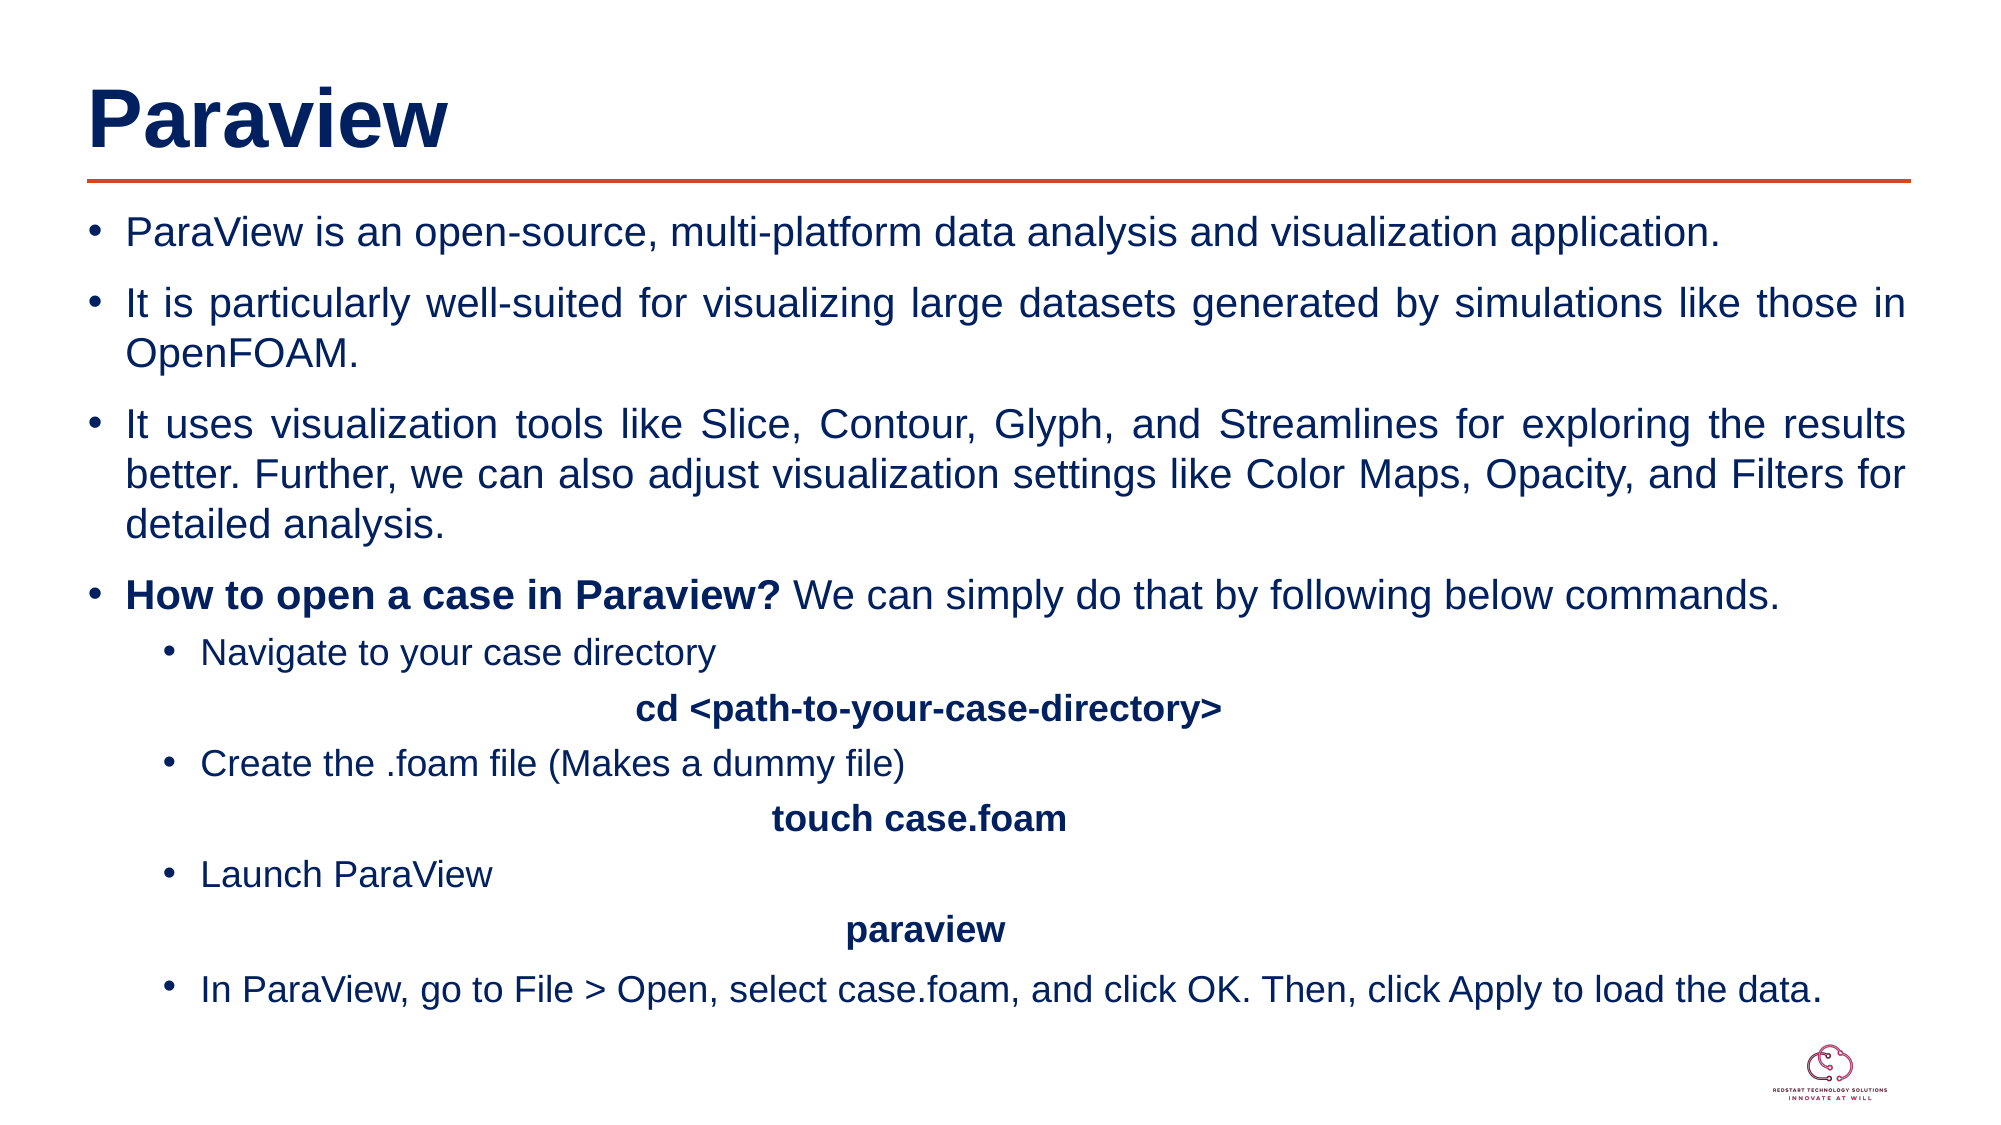

# Paraview
ParaView is an open-source, multi-platform data analysis and visualization application.
It is particularly well-suited for visualizing large datasets generated by simulations like those in OpenFOAM.
It uses visualization tools like Slice, Contour, Glyph, and Streamlines for exploring the results better. Further, we can also adjust visualization settings like Color Maps, Opacity, and Filters for detailed analysis.
How to open a case in Paraview? We can simply do that by following below commands.
Navigate to your case directory
                                             cd <path-to-your-case-directory>
Create the .foam file (Makes a dummy file)
                                                          touch case.foam
Launch ParaView
                                                                 paraview
In ParaView, go to File > Open, select case.foam, and click OK. Then, click Apply to load the data.